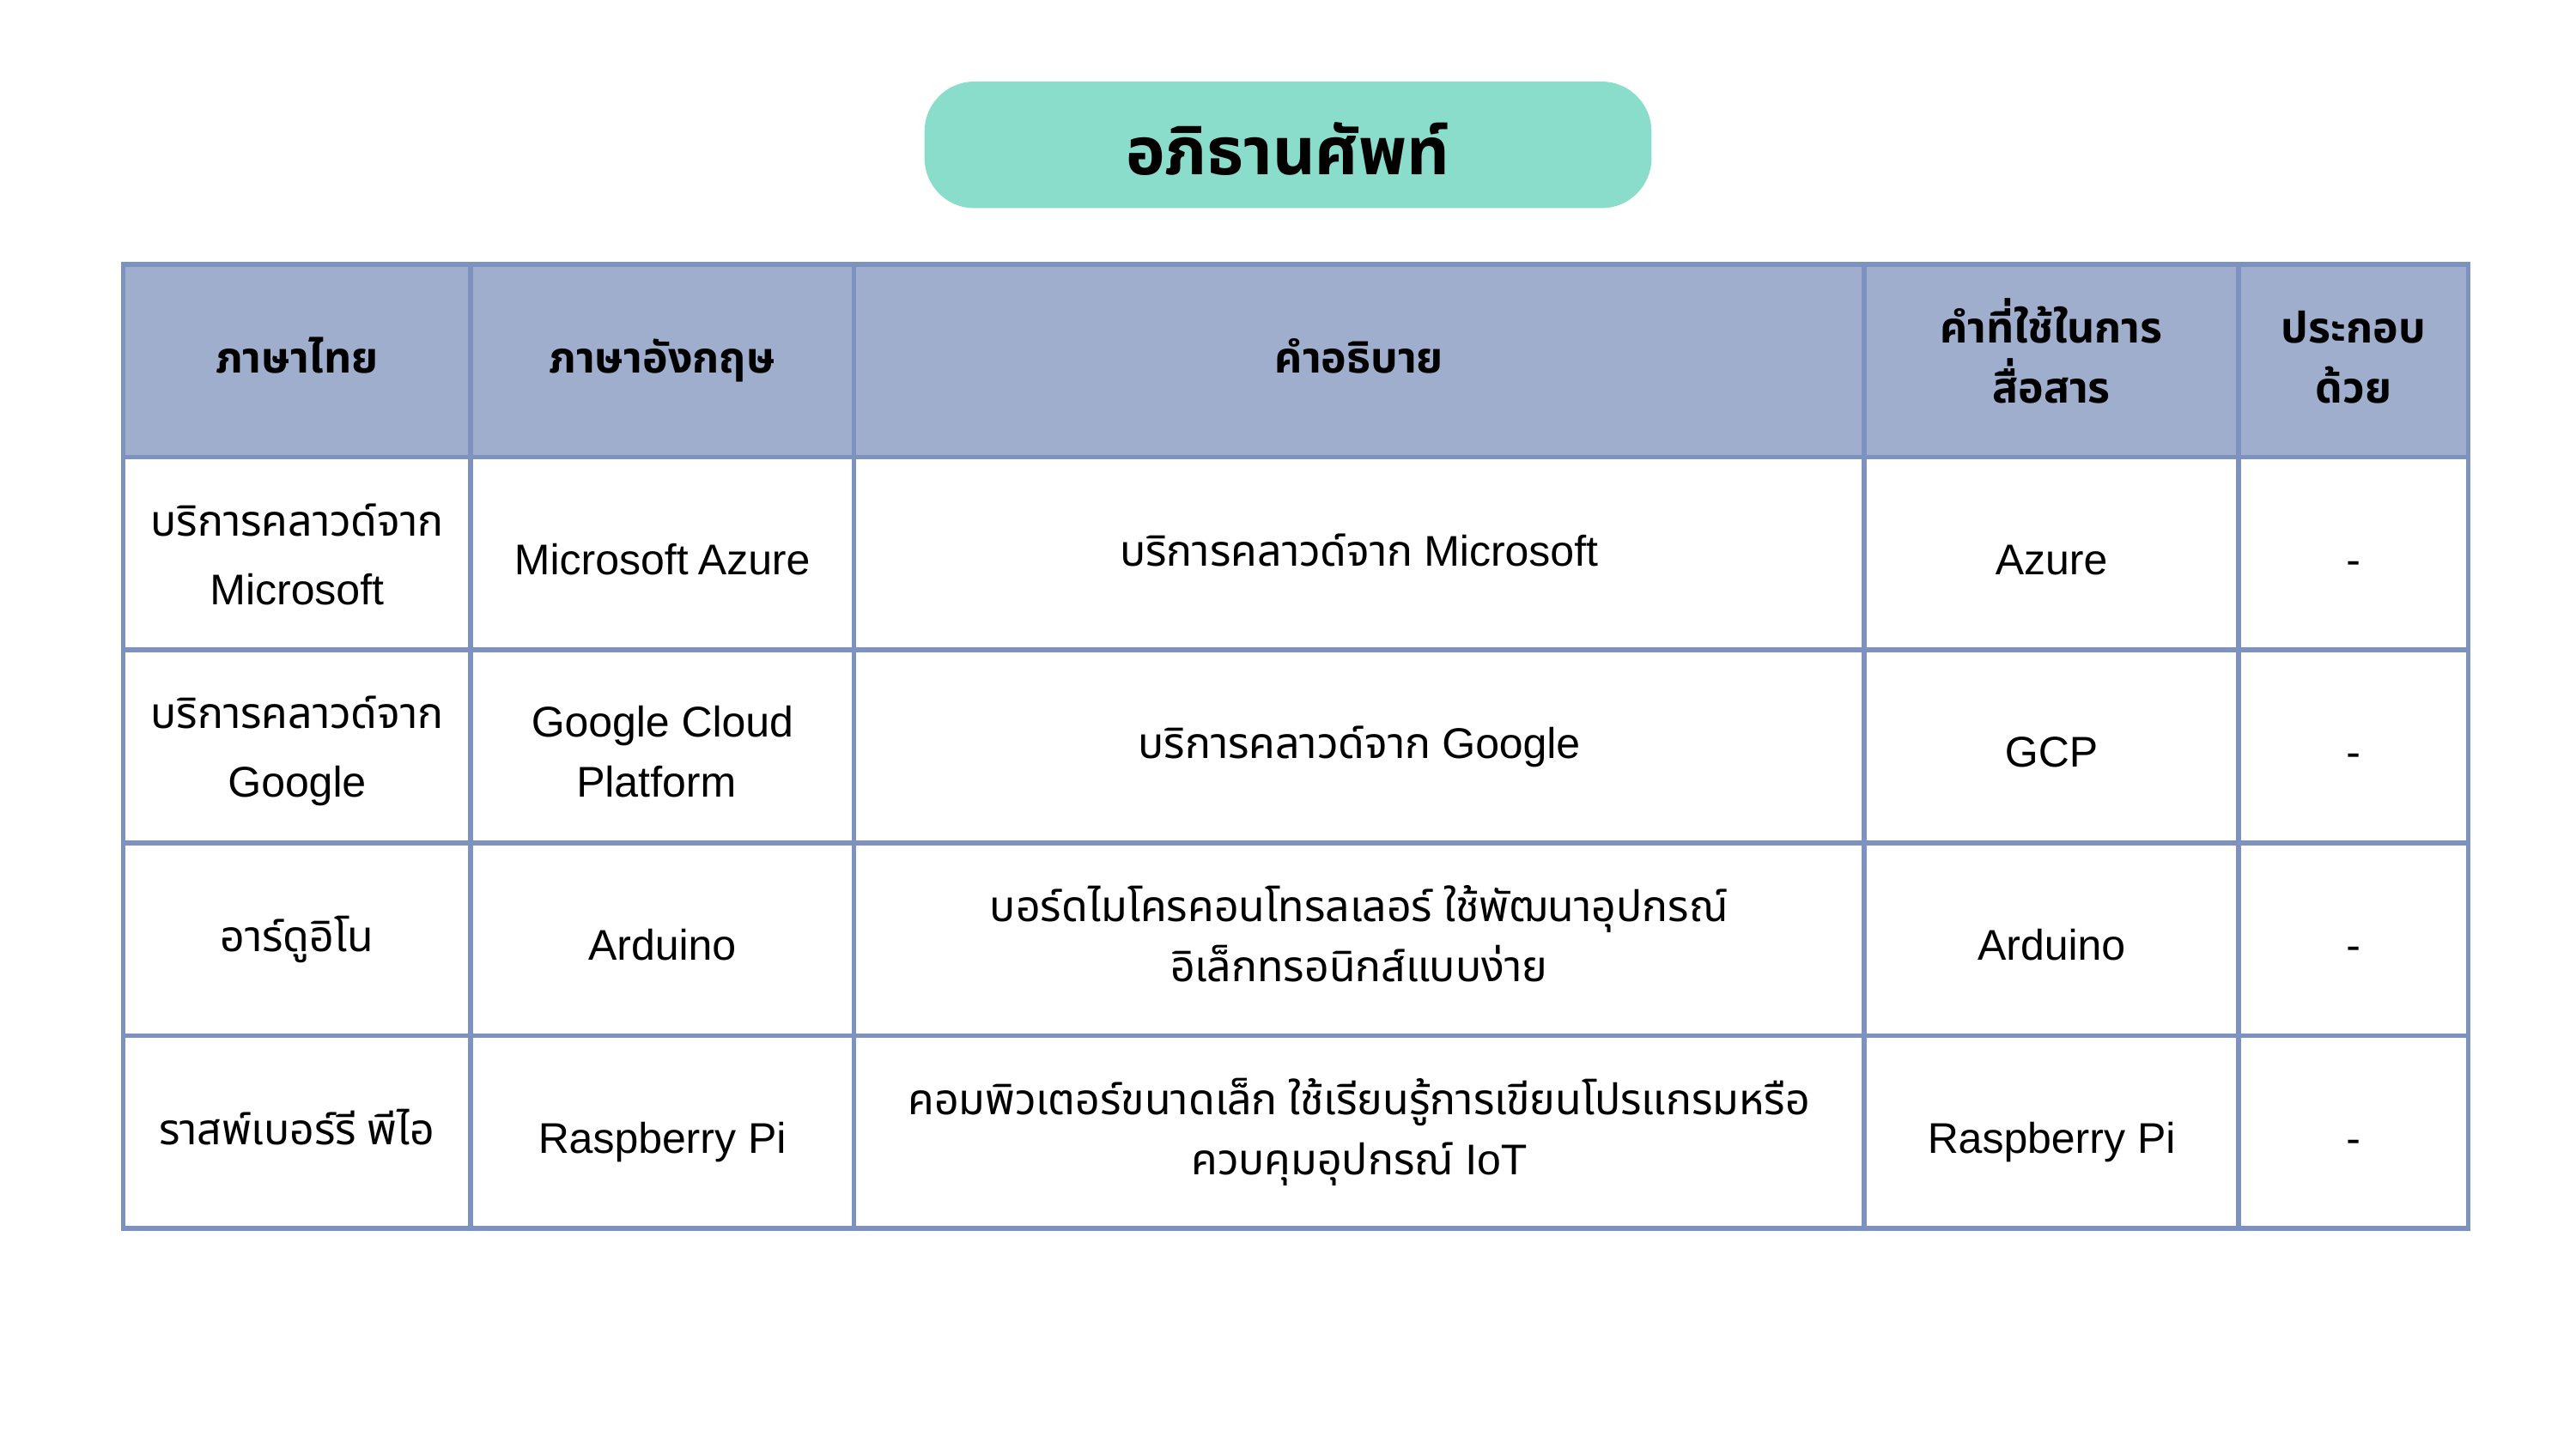

อภิธานศัพท์
| ภาษาไทย | ภาษาอังกฤษ | คำอธิบาย | คำที่ใช้ในการสื่อสาร | ประกอบด้วย |
| --- | --- | --- | --- | --- |
| บริการคลาวด์จาก Microsoft | Microsoft Azure | บริการคลาวด์จาก Microsoft | Azure | - |
| บริการคลาวด์จาก Google | Google Cloud Platform | บริการคลาวด์จาก Google | GCP | - |
| อาร์ดูอิโน | Arduino | บอร์ดไมโครคอนโทรลเลอร์ ใช้พัฒนาอุปกรณ์อิเล็กทรอนิกส์แบบง่าย | Arduino | - |
| ราสพ์เบอร์รี พีไอ | Raspberry Pi | คอมพิวเตอร์ขนาดเล็ก ใช้เรียนรู้การเขียนโปรแกรมหรือควบคุมอุปกรณ์ IoT | Raspberry Pi | - |